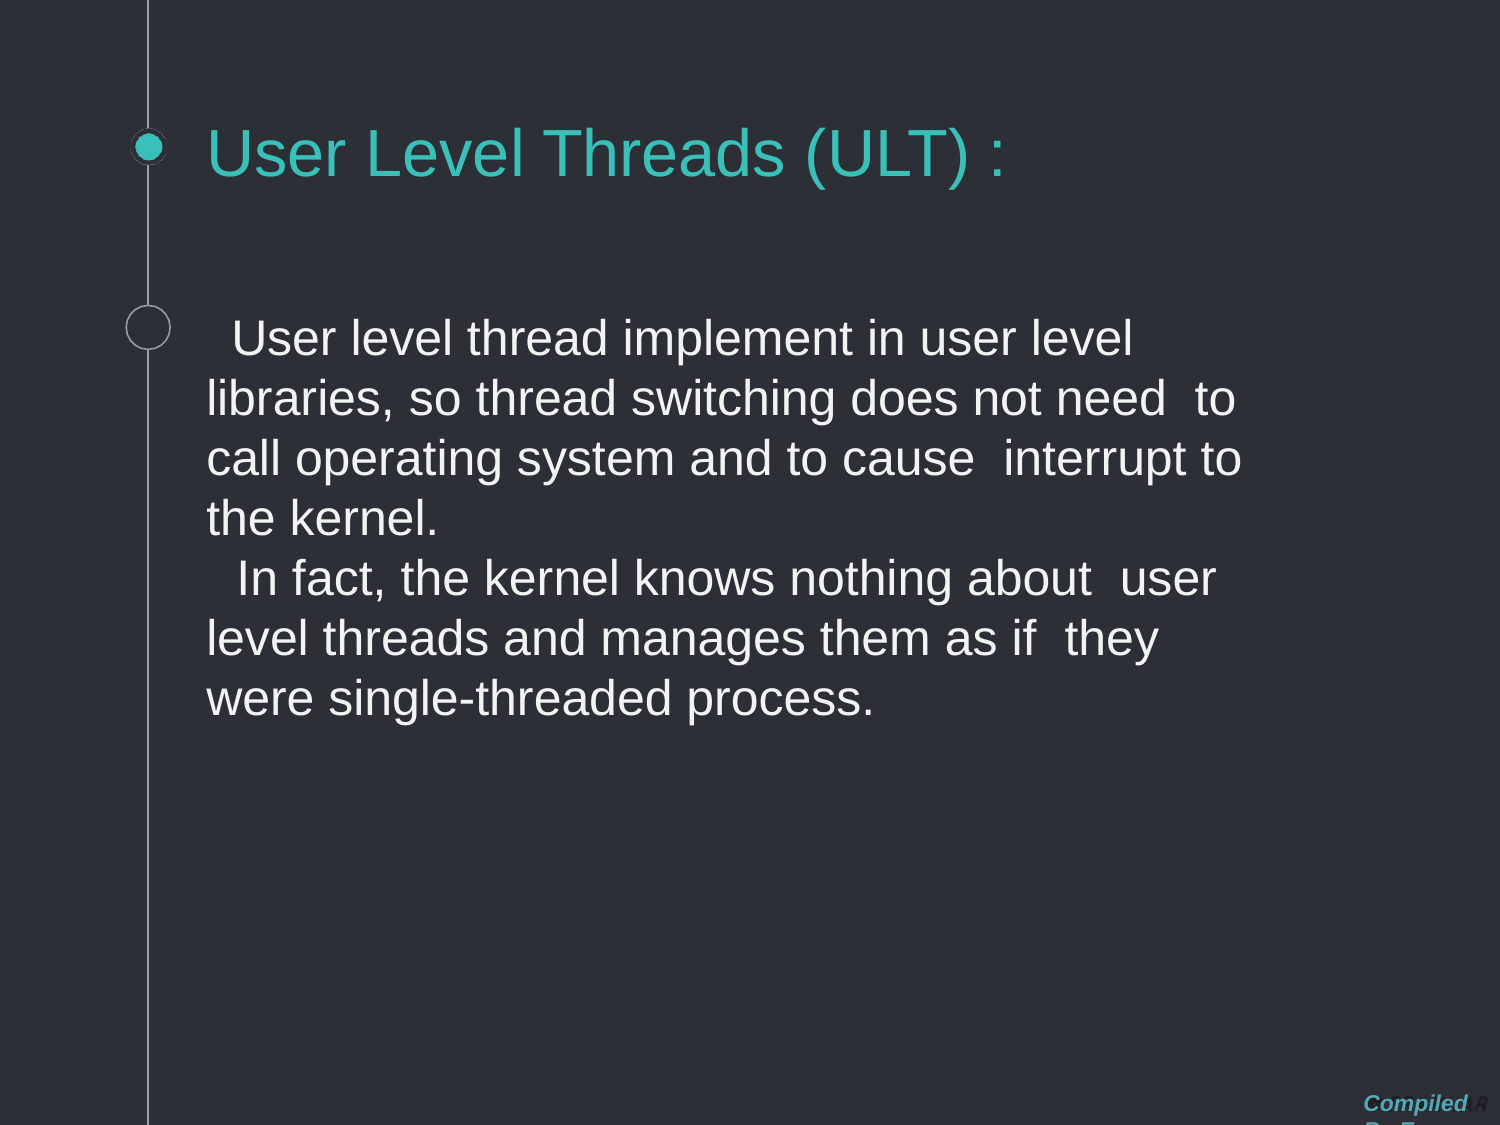

# User Level Threads (ULT) :
User level thread implement in user level  libraries, so thread switching does not need  to call operating system and to cause  interrupt to the kernel.
In fact, the kernel knows nothing about  user level threads and manages them as if  they were single-threaded process.

Compiled By Er. Nawaraj Bhandari